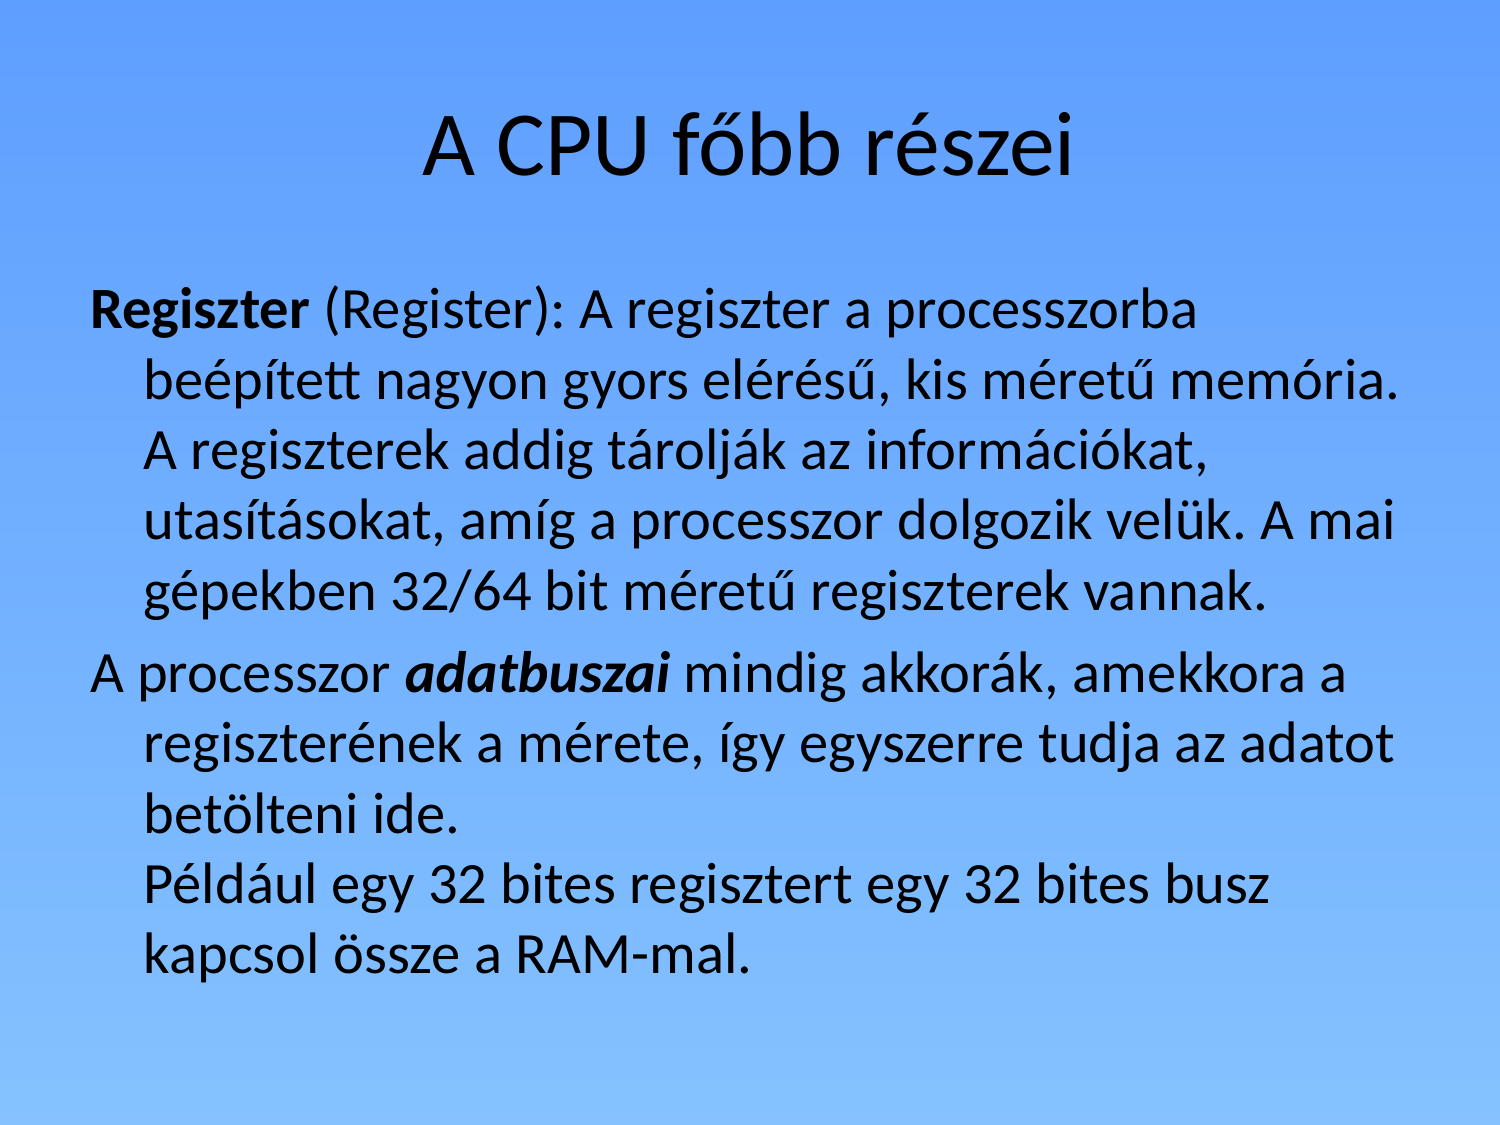

# A CPU főbb részei
Regiszter (Register): A regiszter a processzorba beépített nagyon gyors elérésű, kis méretű memória. A regiszterek addig tárolják az információkat, utasításokat, amíg a processzor dolgozik velük. A mai gépekben 32/64 bit méretű regiszterek vannak.
A processzor adatbuszai mindig akkorák, amekkora a regiszterének a mérete, így egyszerre tudja az adatot betölteni ide.
Például egy 32 bites regisztert egy 32 bites busz kapcsol össze a RAM-mal.